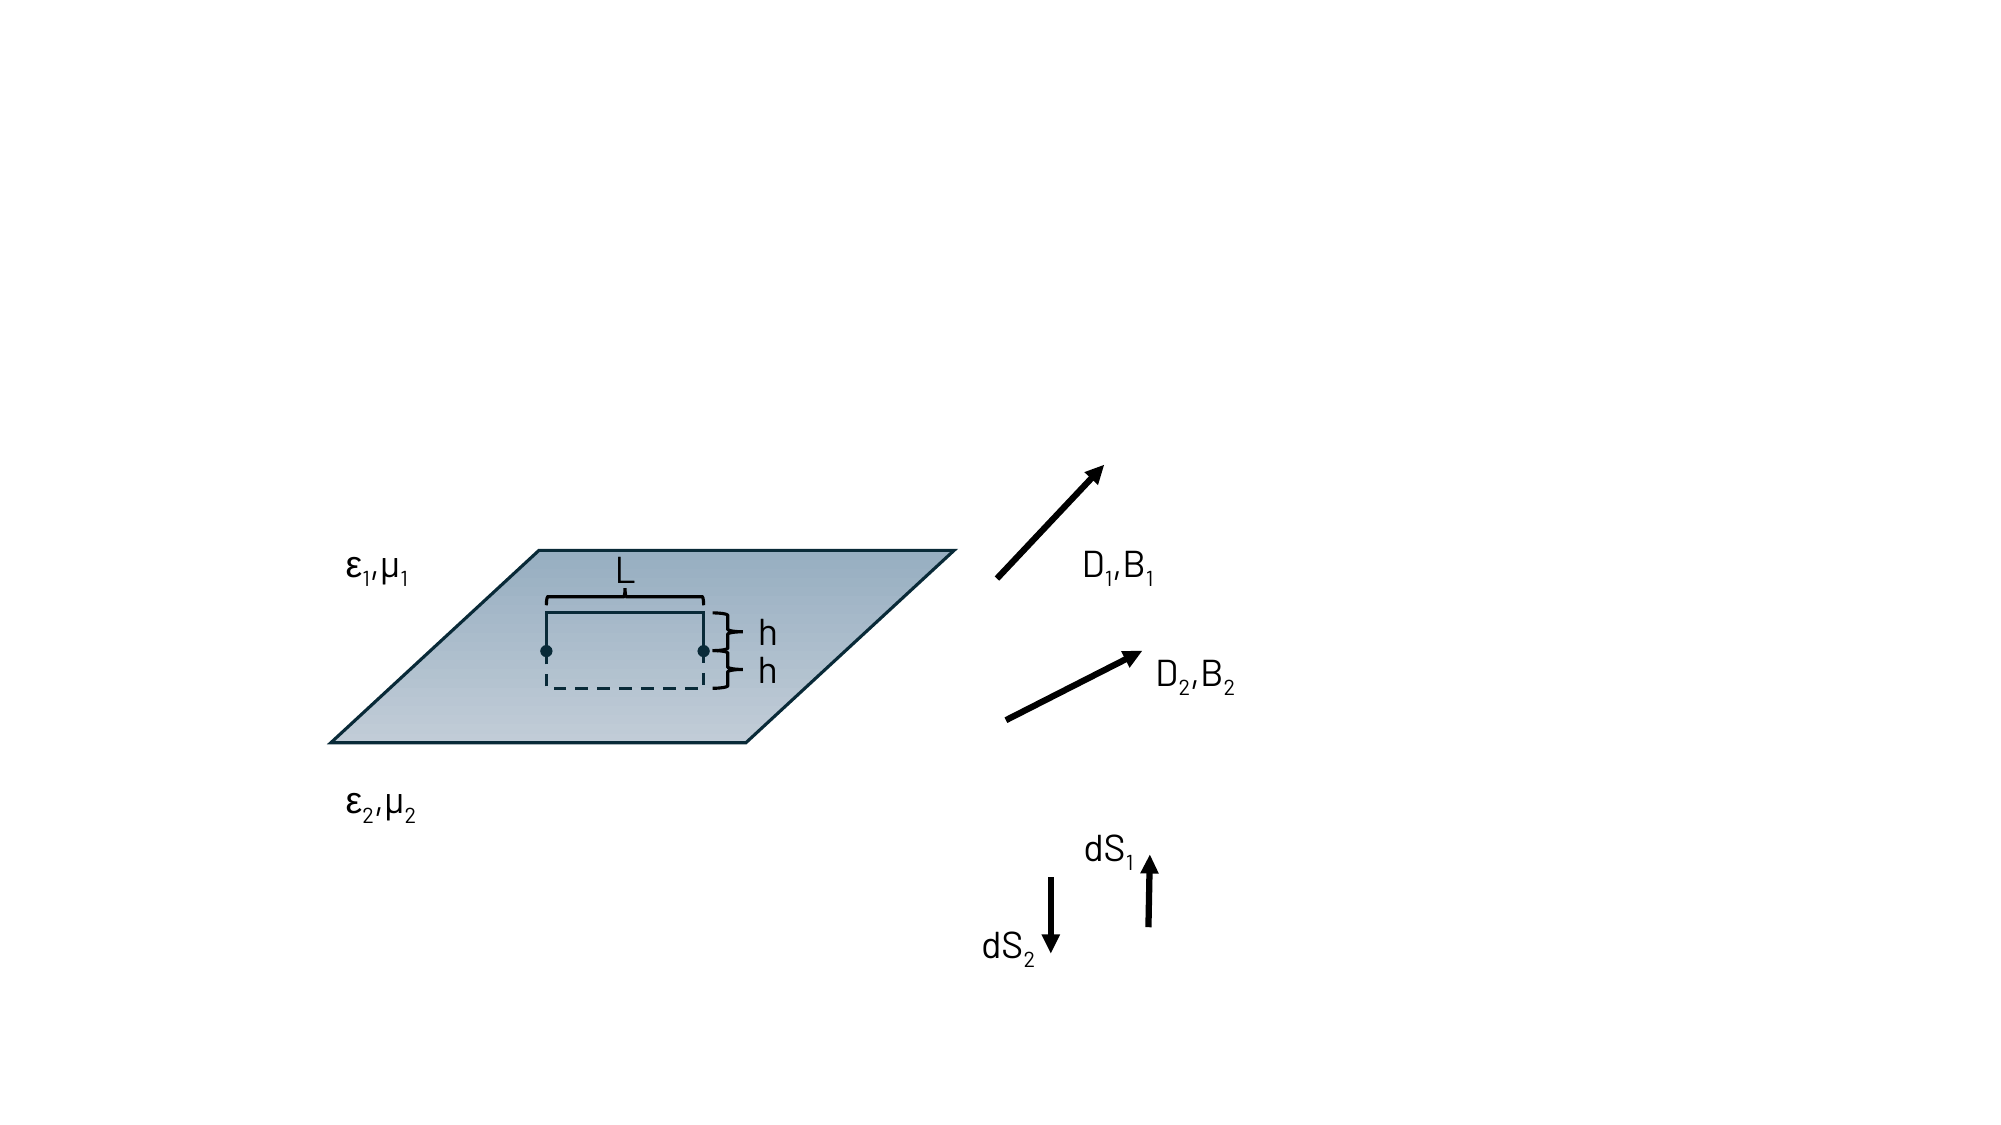

ε1,μ1
D1,B1
L

h

h
D2,B2

ε2,μ2
dS1
dS2